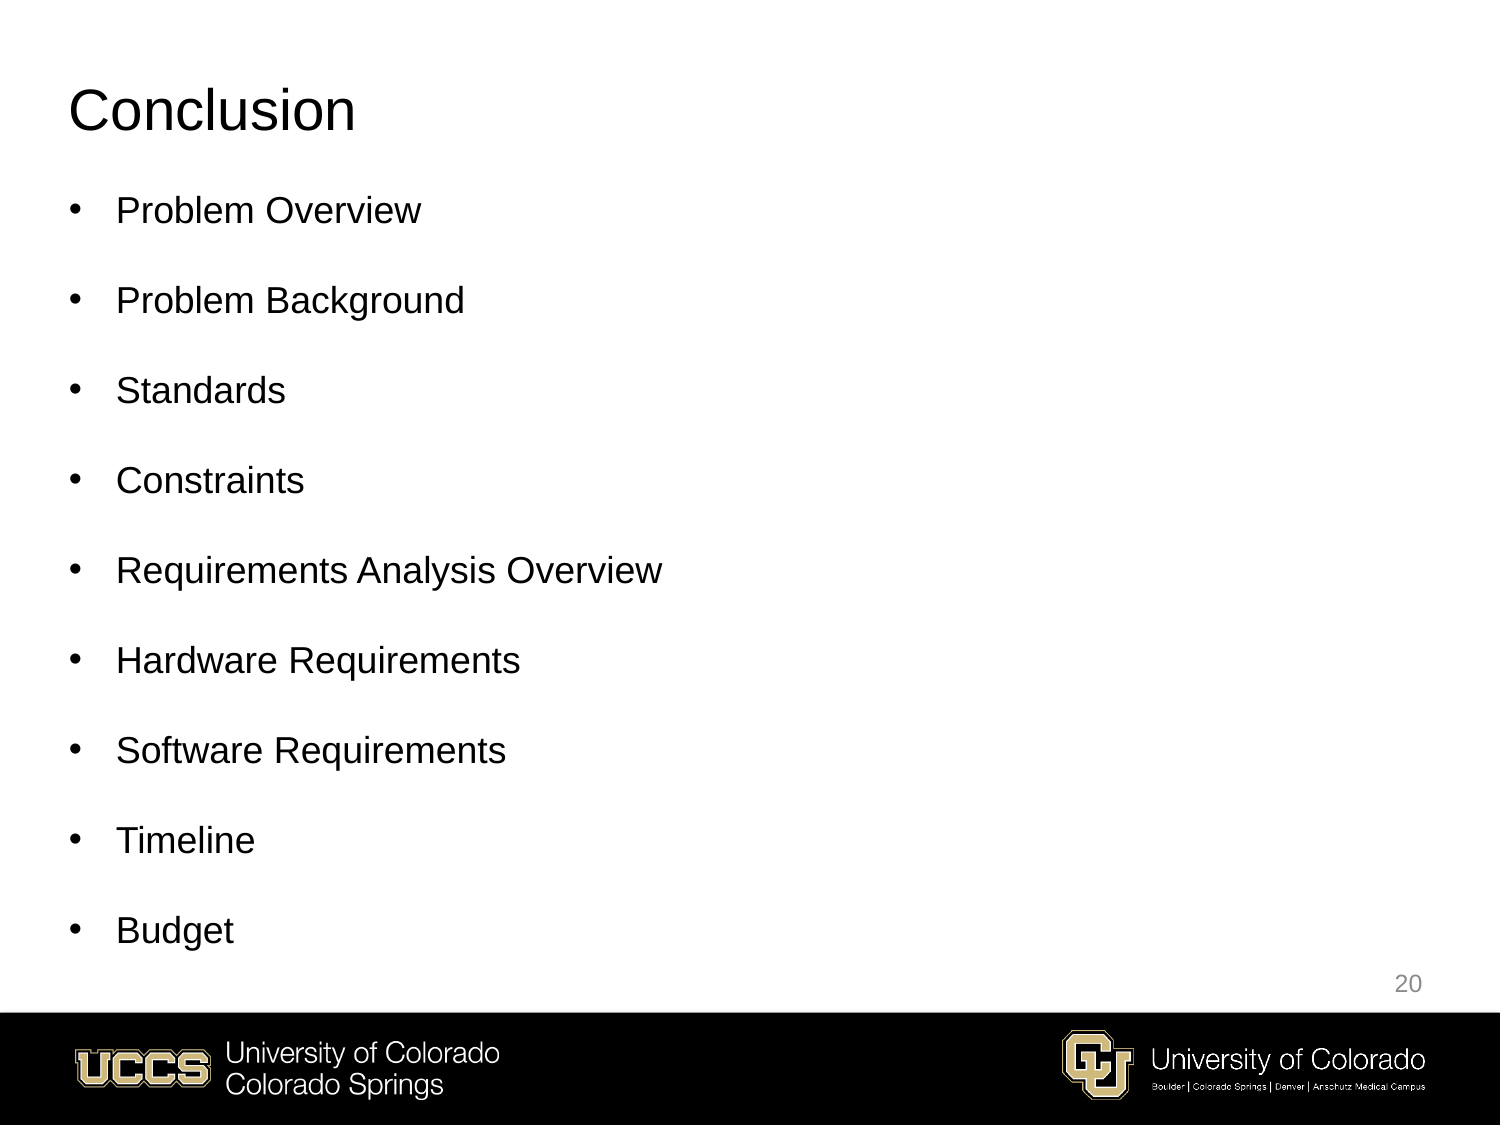

# Conclusion
Problem Overview
Problem Background
Standards
Constraints
Requirements Analysis Overview
Hardware Requirements
Software Requirements
Timeline
Budget

20